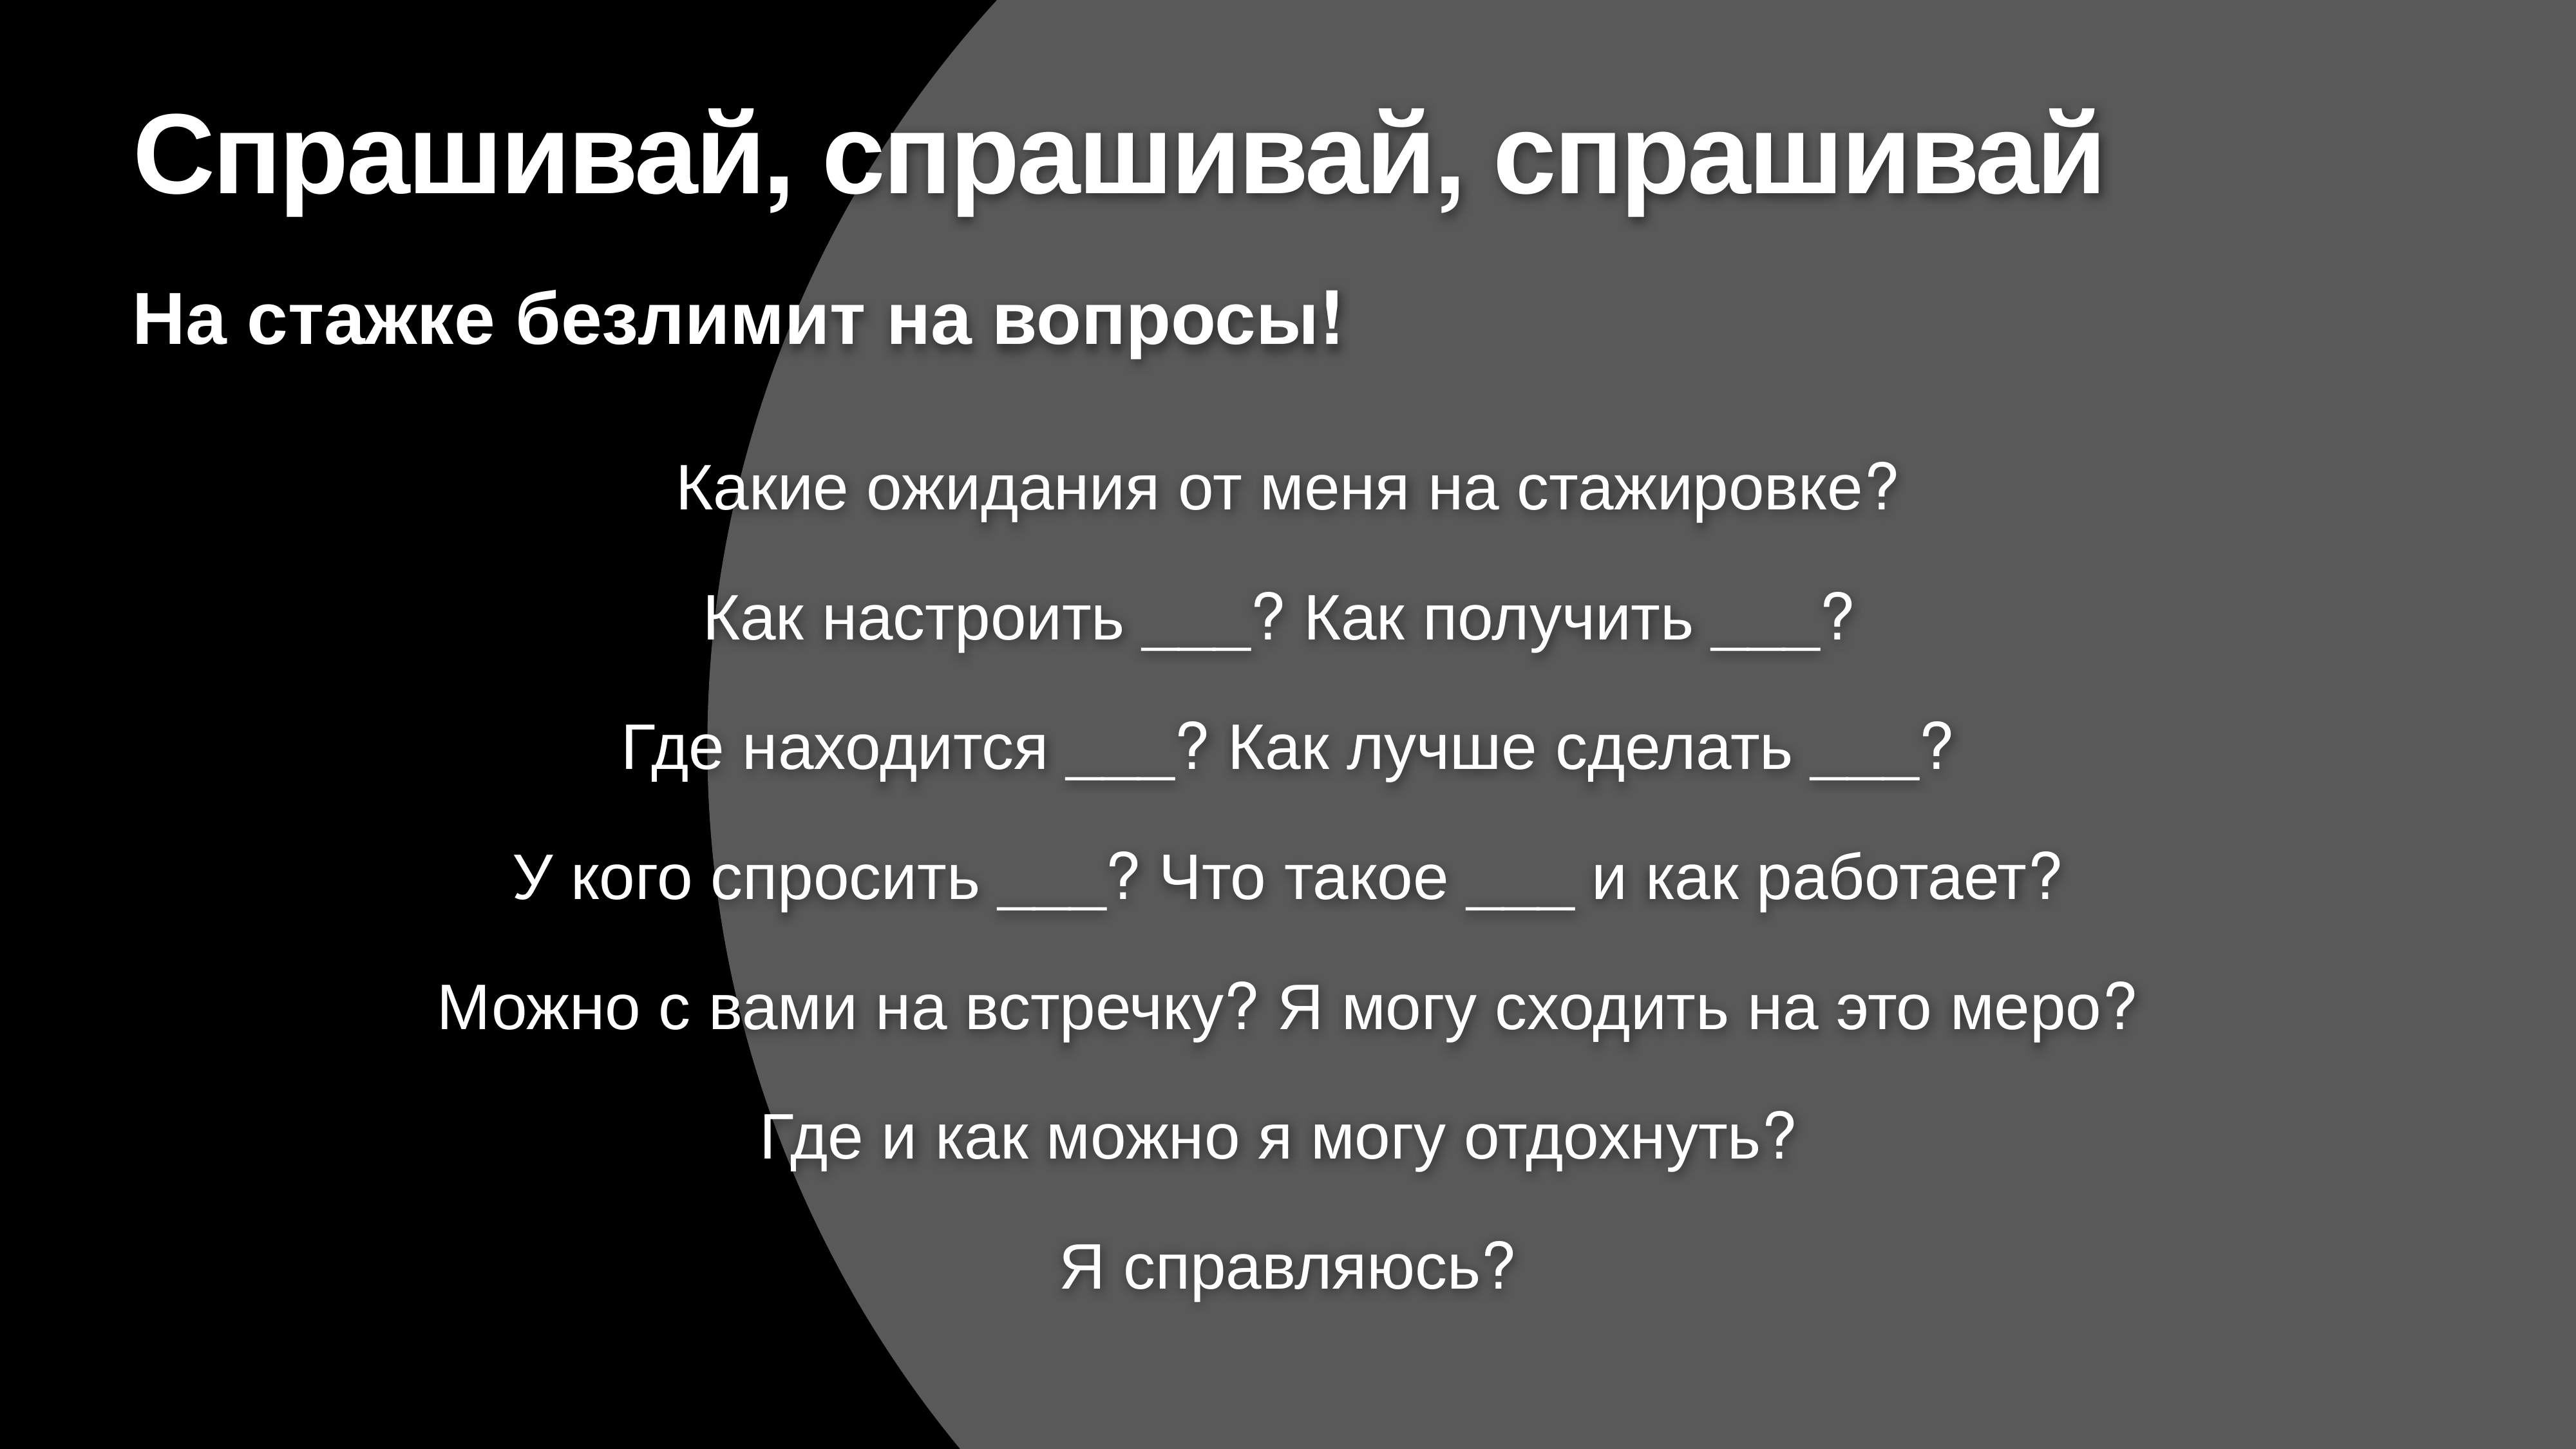

# Спрашивай, спрашивай, спрашивай
На стажке безлимит на вопросы!
Какие ожидания от меня на стажировке?
Как настроить ___? Как получить ___?
Где находится ___? Как лучше сделать ___?
У кого спросить ___? Что такое ___ и как работает?
Можно с вами на встречку? Я могу сходить на это меро?
Где и как можно я могу отдохнуть?
Я справляюсь?